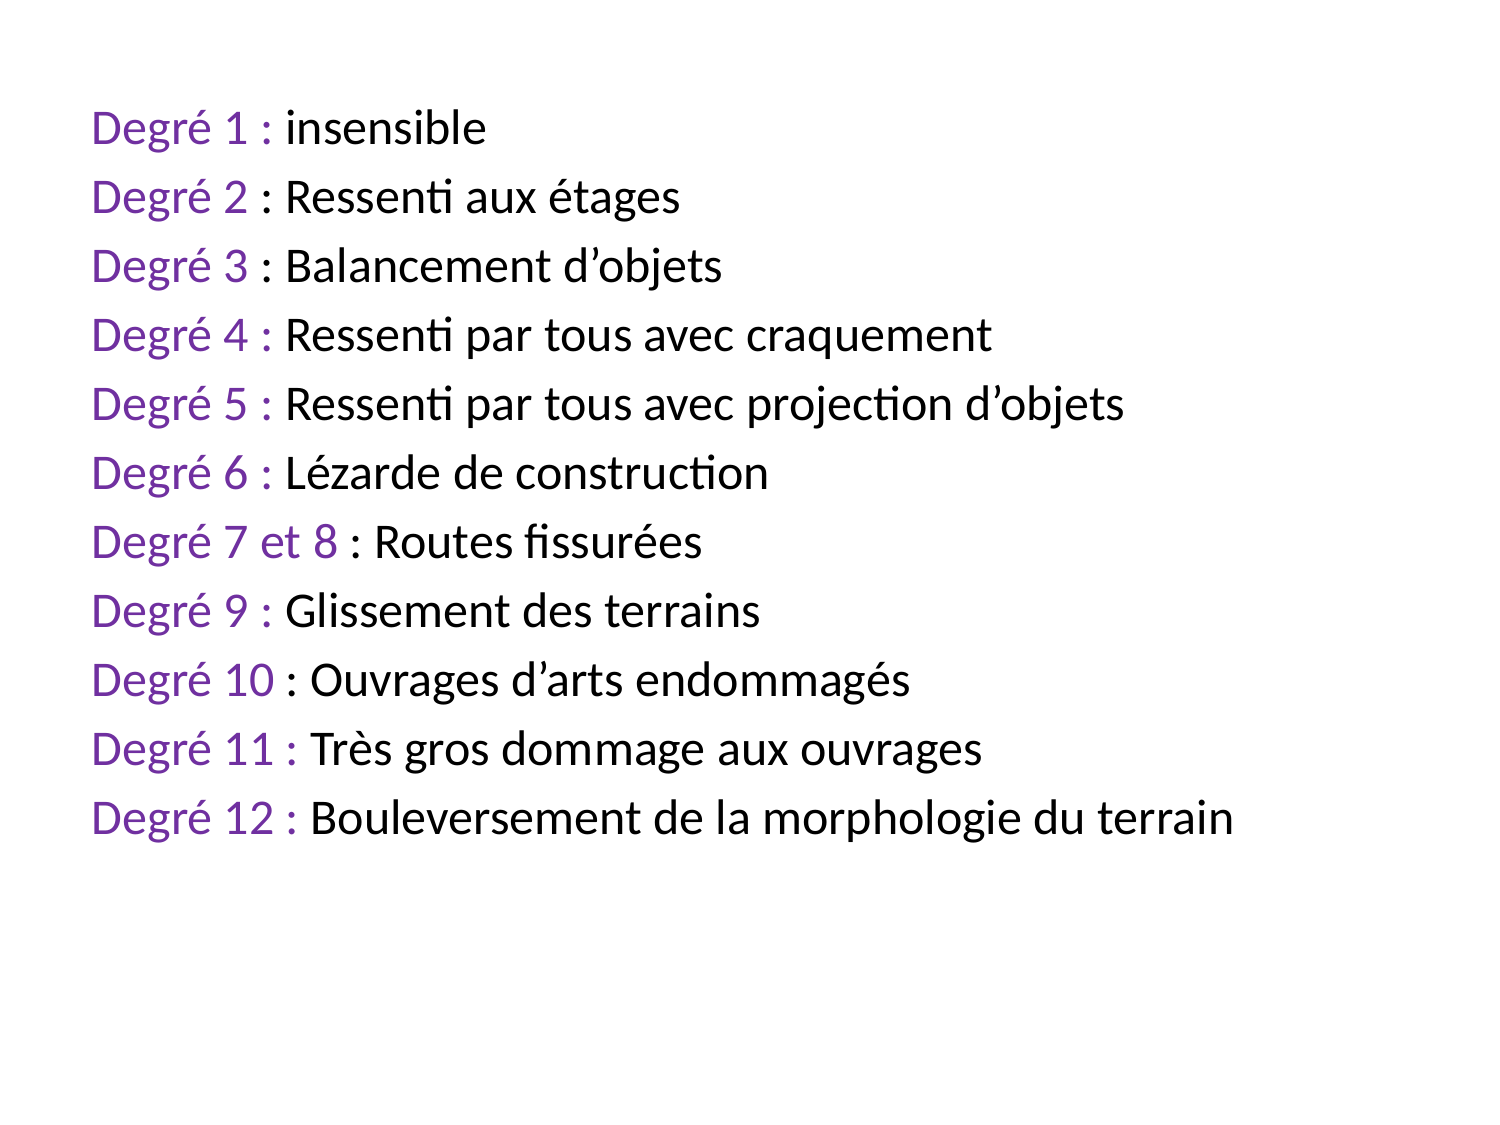

Degré 1 : insensible
Degré 2 : Ressenti aux étages
Degré 3 : Balancement d’objets
Degré 4 : Ressenti par tous avec craquement
Degré 5 : Ressenti par tous avec projection d’objets
Degré 6 : Lézarde de construction
Degré 7 et 8 : Routes fissurées
Degré 9 : Glissement des terrains
Degré 10 : Ouvrages d’arts endommagés
Degré 11 : Très gros dommage aux ouvrages
Degré 12 : Bouleversement de la morphologie du terrain